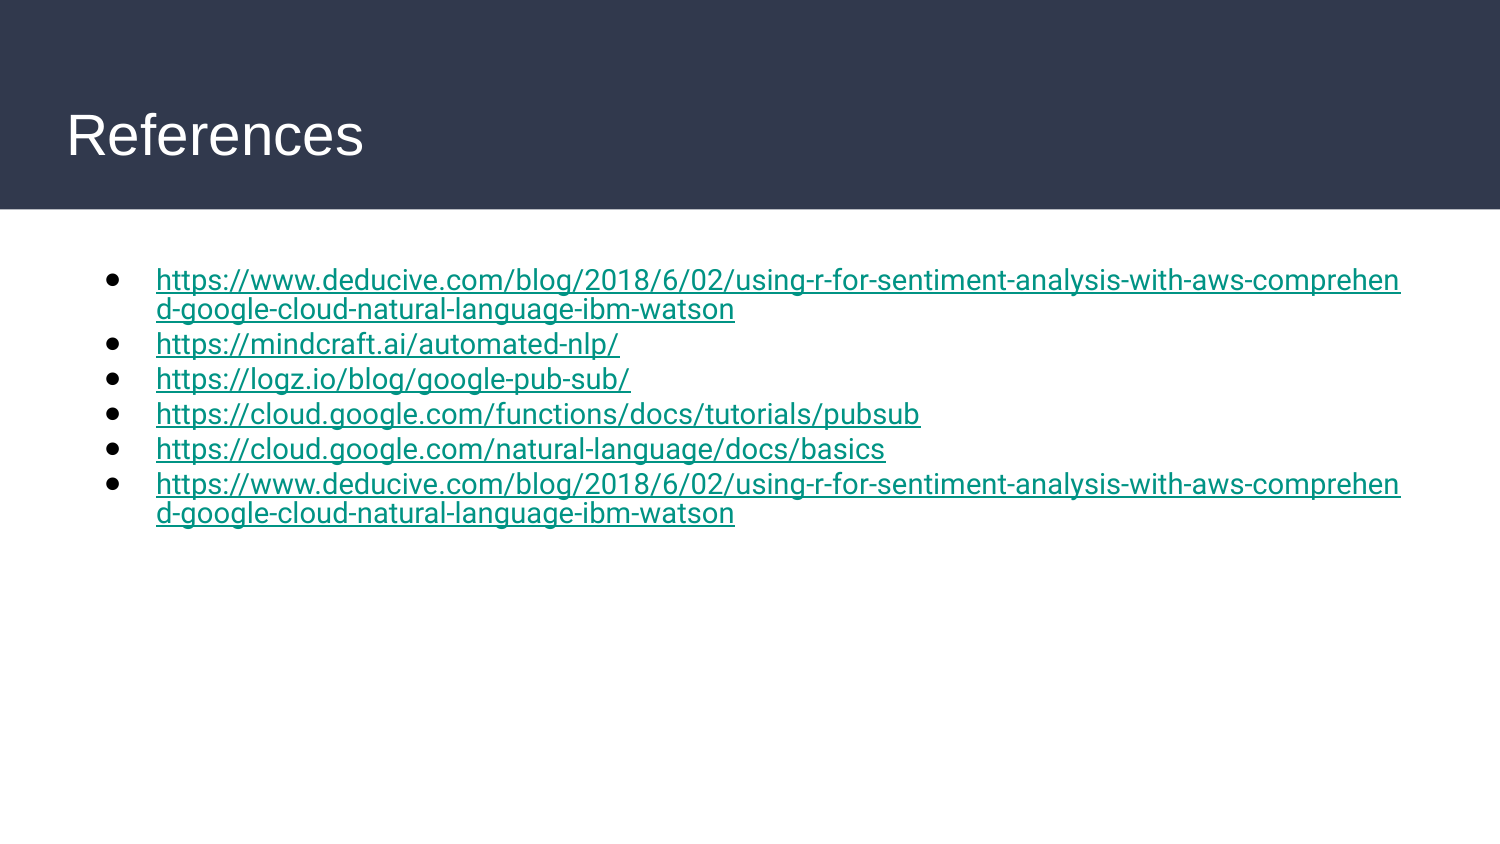

# References
https://www.deducive.com/blog/2018/6/02/using-r-for-sentiment-analysis-with-aws-comprehend-google-cloud-natural-language-ibm-watson
https://mindcraft.ai/automated-nlp/
https://logz.io/blog/google-pub-sub/
https://cloud.google.com/functions/docs/tutorials/pubsub
https://cloud.google.com/natural-language/docs/basics
https://www.deducive.com/blog/2018/6/02/using-r-for-sentiment-analysis-with-aws-comprehend-google-cloud-natural-language-ibm-watson